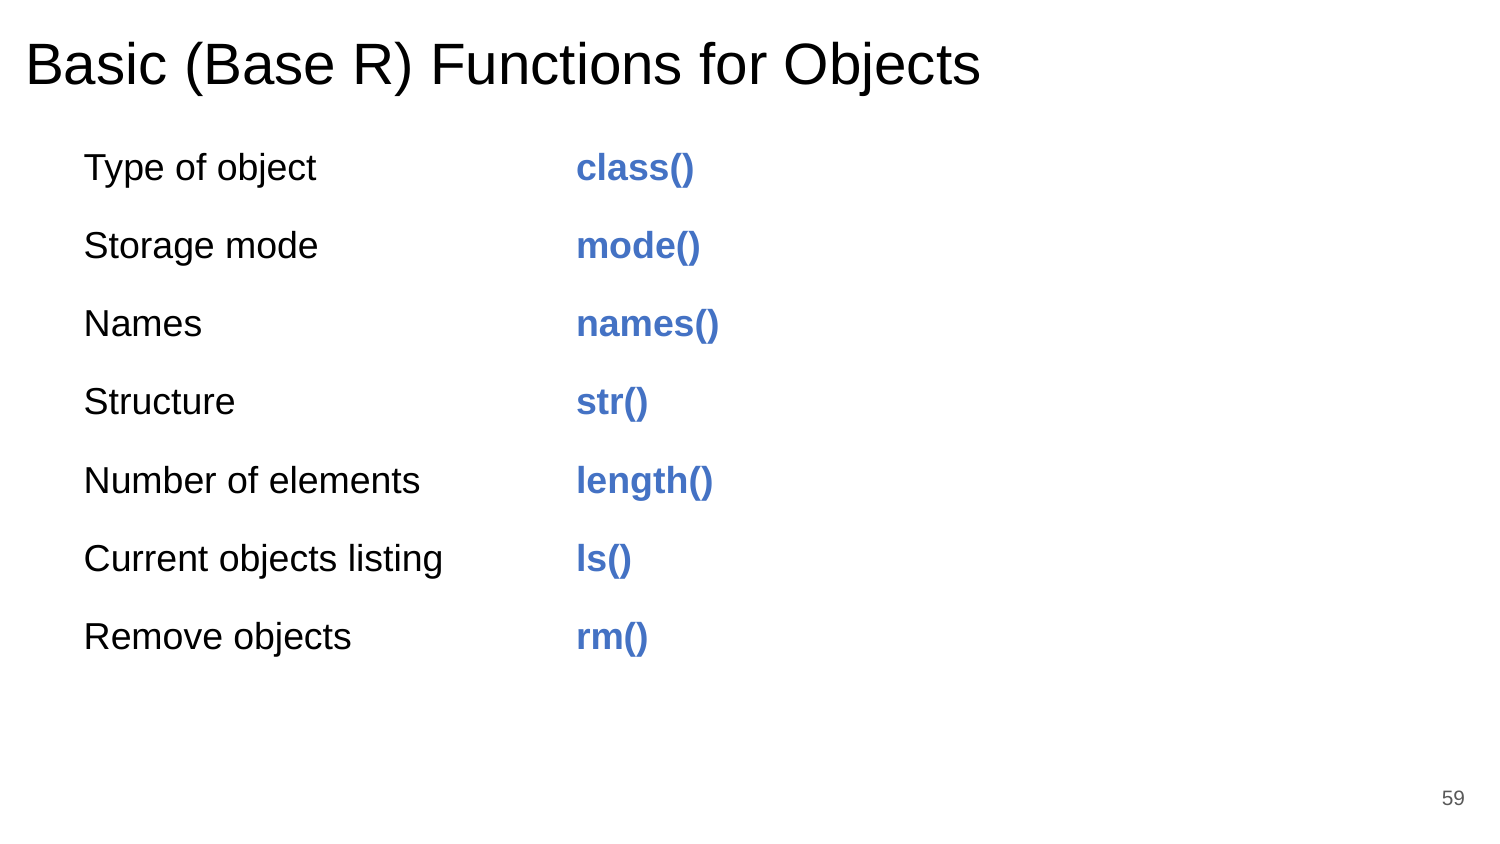

Basic (Base R) Functions for Objects
| Type of object | class() |
| --- | --- |
| Storage mode | mode() |
| Names | names() |
| Structure | str() |
| Number of elements | length() |
| Current objects listing | ls() |
| Remove objects | rm() |
59